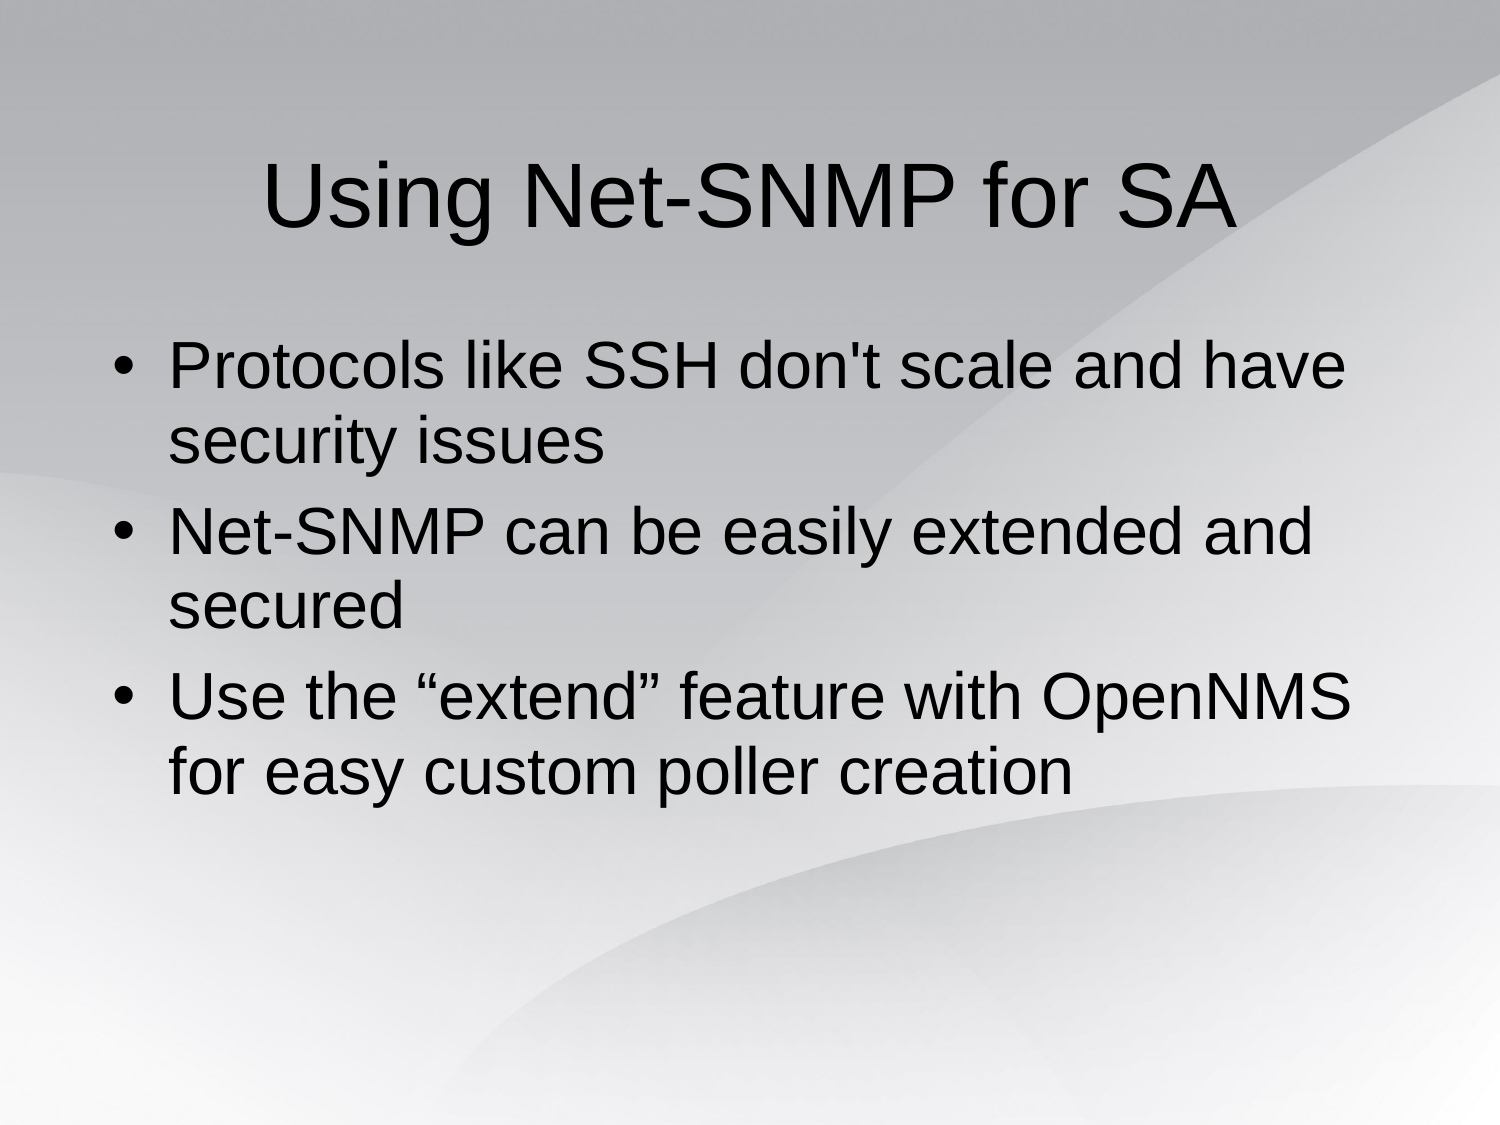

Using Net-SNMP for SA
Protocols like SSH don't scale and have security issues
Net-SNMP can be easily extended and secured
Use the “extend” feature with OpenNMS for easy custom poller creation